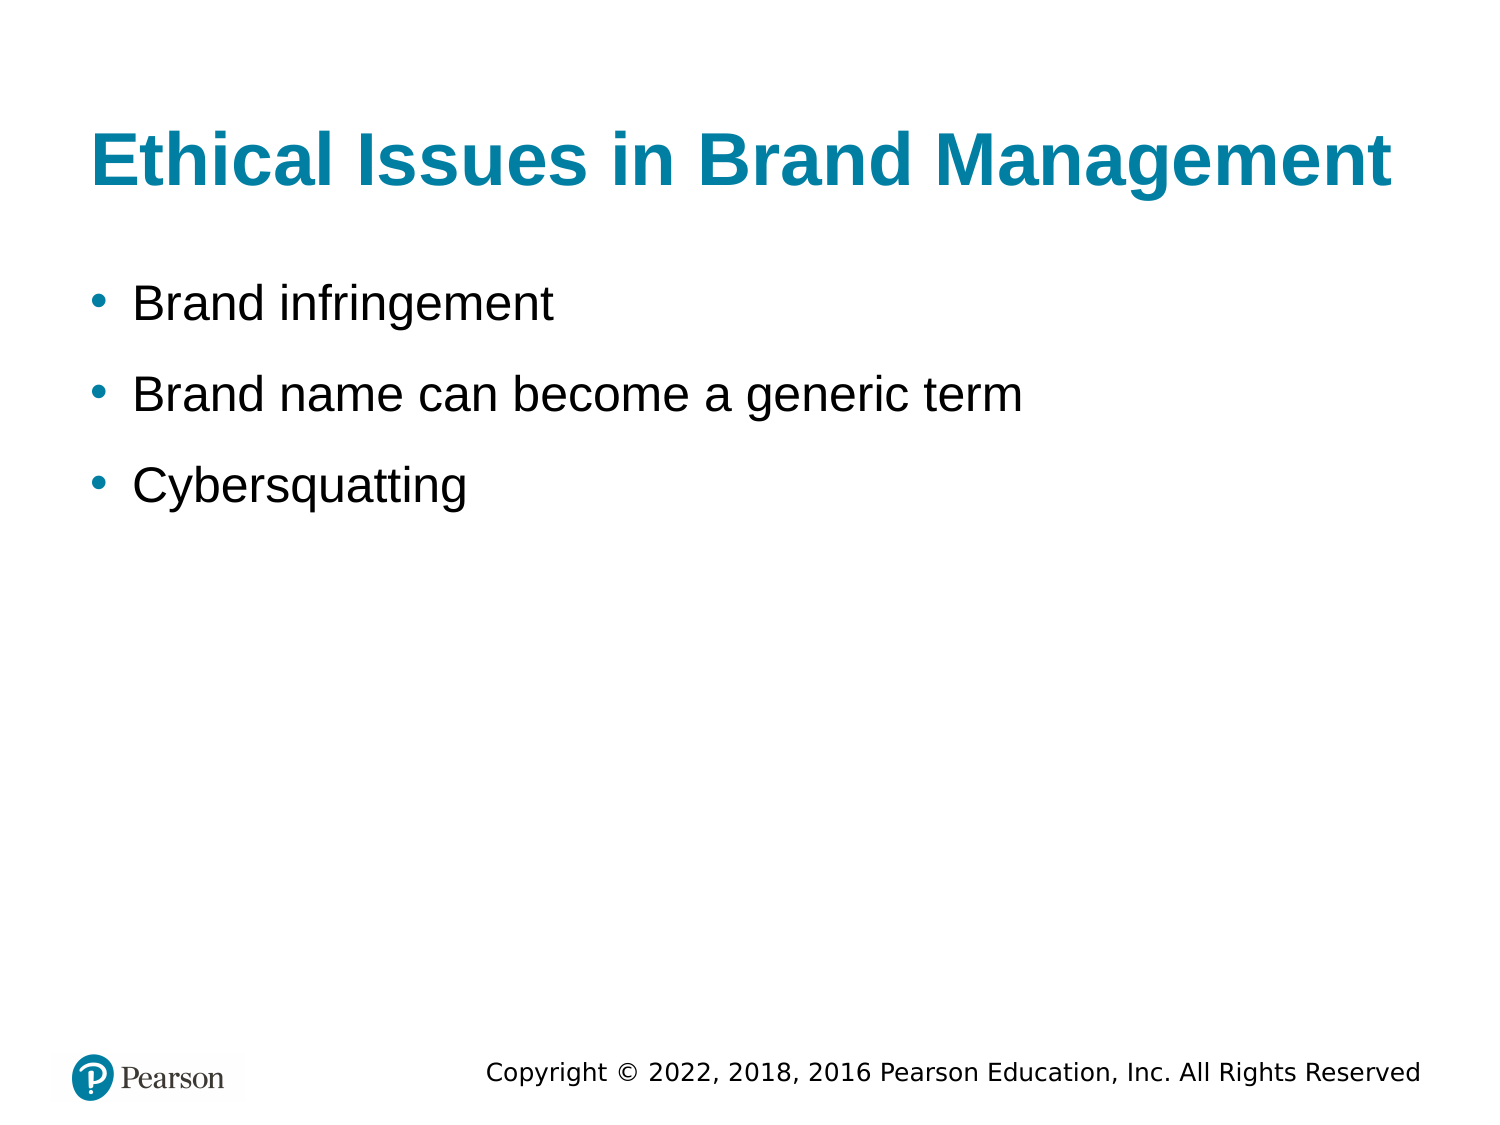

# Ethical Issues in Brand Management
Brand infringement
Brand name can become a generic term
Cybersquatting